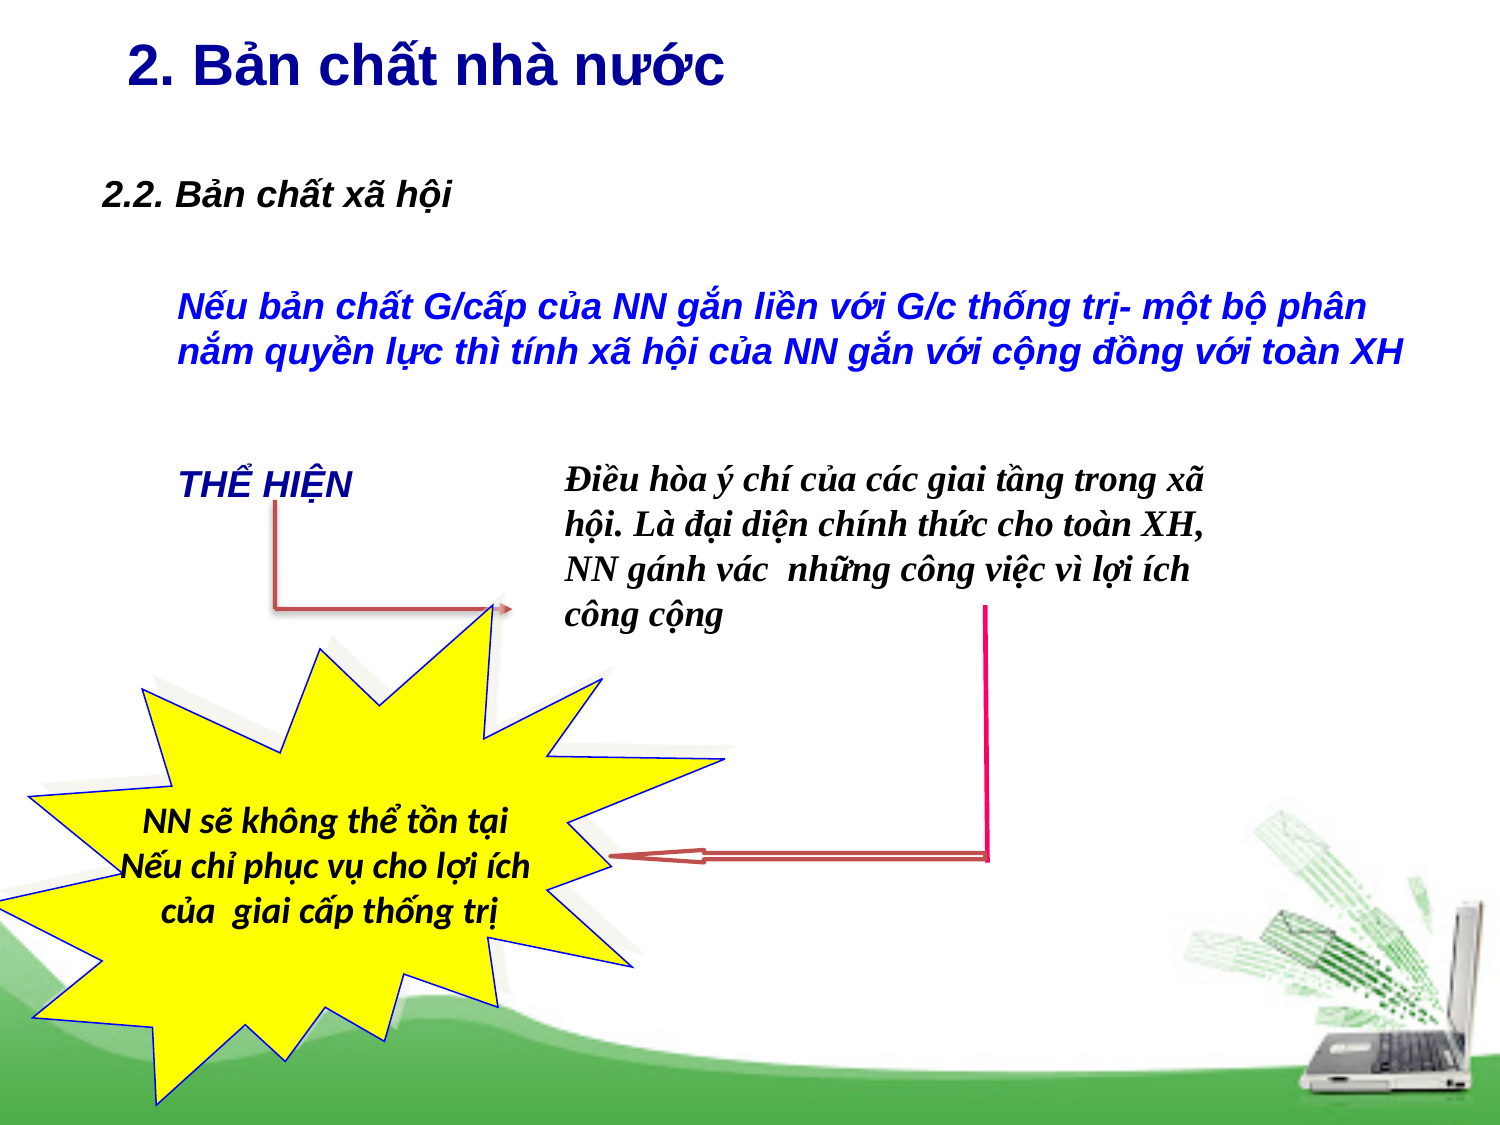

2. Bản chất nhà nước
2.2. Bản chất xã hội
Nếu bản chất G/cấp của NN gắn liền với G/c thống trị- một bộ phân nắm quyền lực thì tính xã hội của NN gắn với cộng đồng với toàn XH
Điều hòa ý chí của các giai tầng trong xã hội. Là đại diện chính thức cho toàn XH, NN gánh vác  những công việc vì lợi ích công cộng
THỂ HIỆN

NN sẽ không thể tồn tại
Nếu chỉ phục vụ cho lợi ích
của  giai cấp thống trị